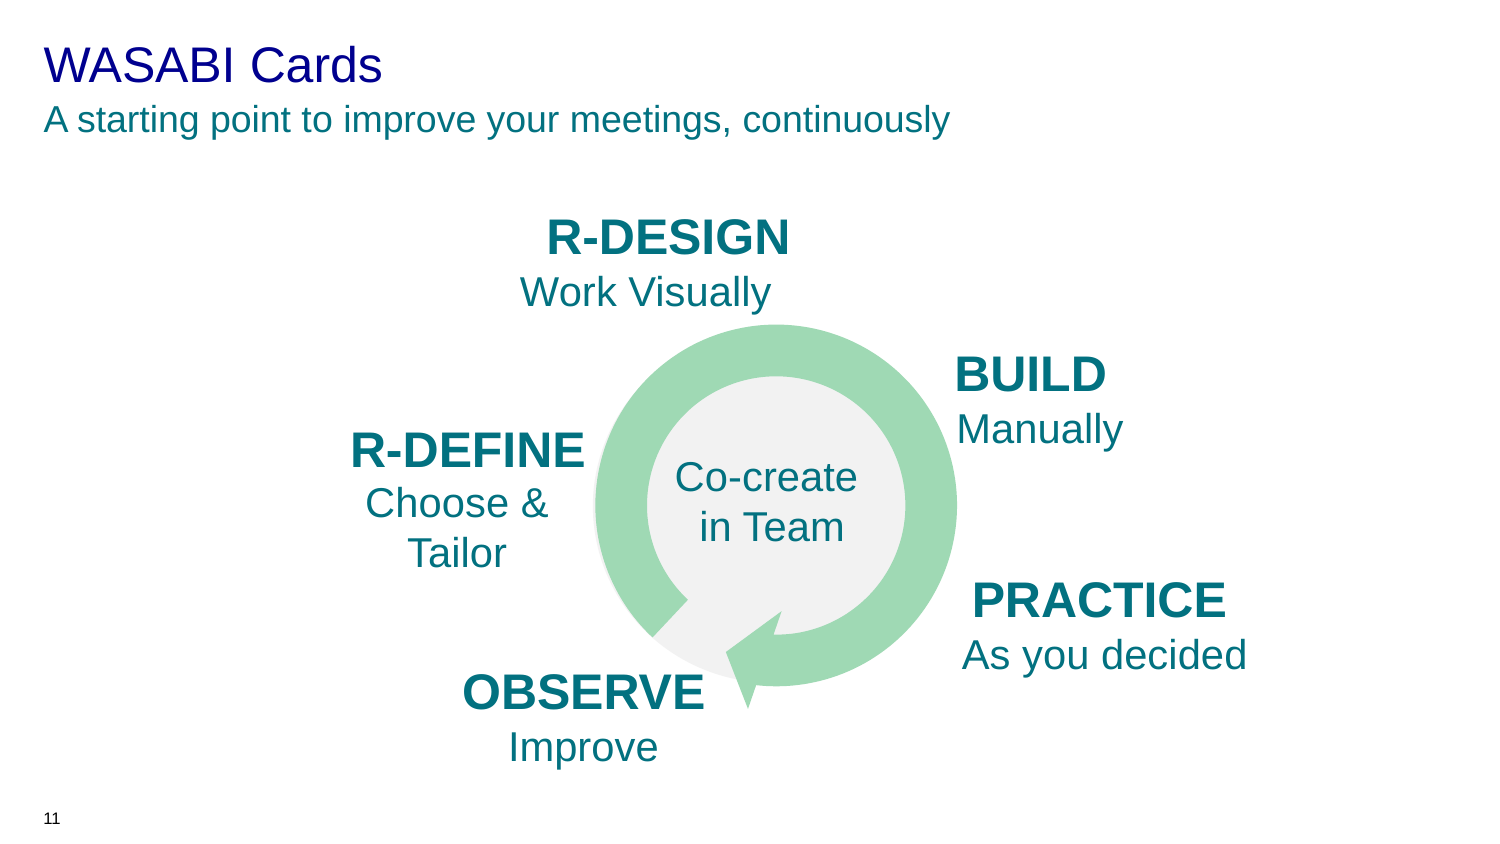

# WASABI Cards
A starting point to improve your meetings, continuously
R-DESIGN
Work Visually

BUILD
Manually
R-DEFINE
Co-create
in Team
Choose & Tailor
PRACTICE
As you decided
OBSERVE
Improve